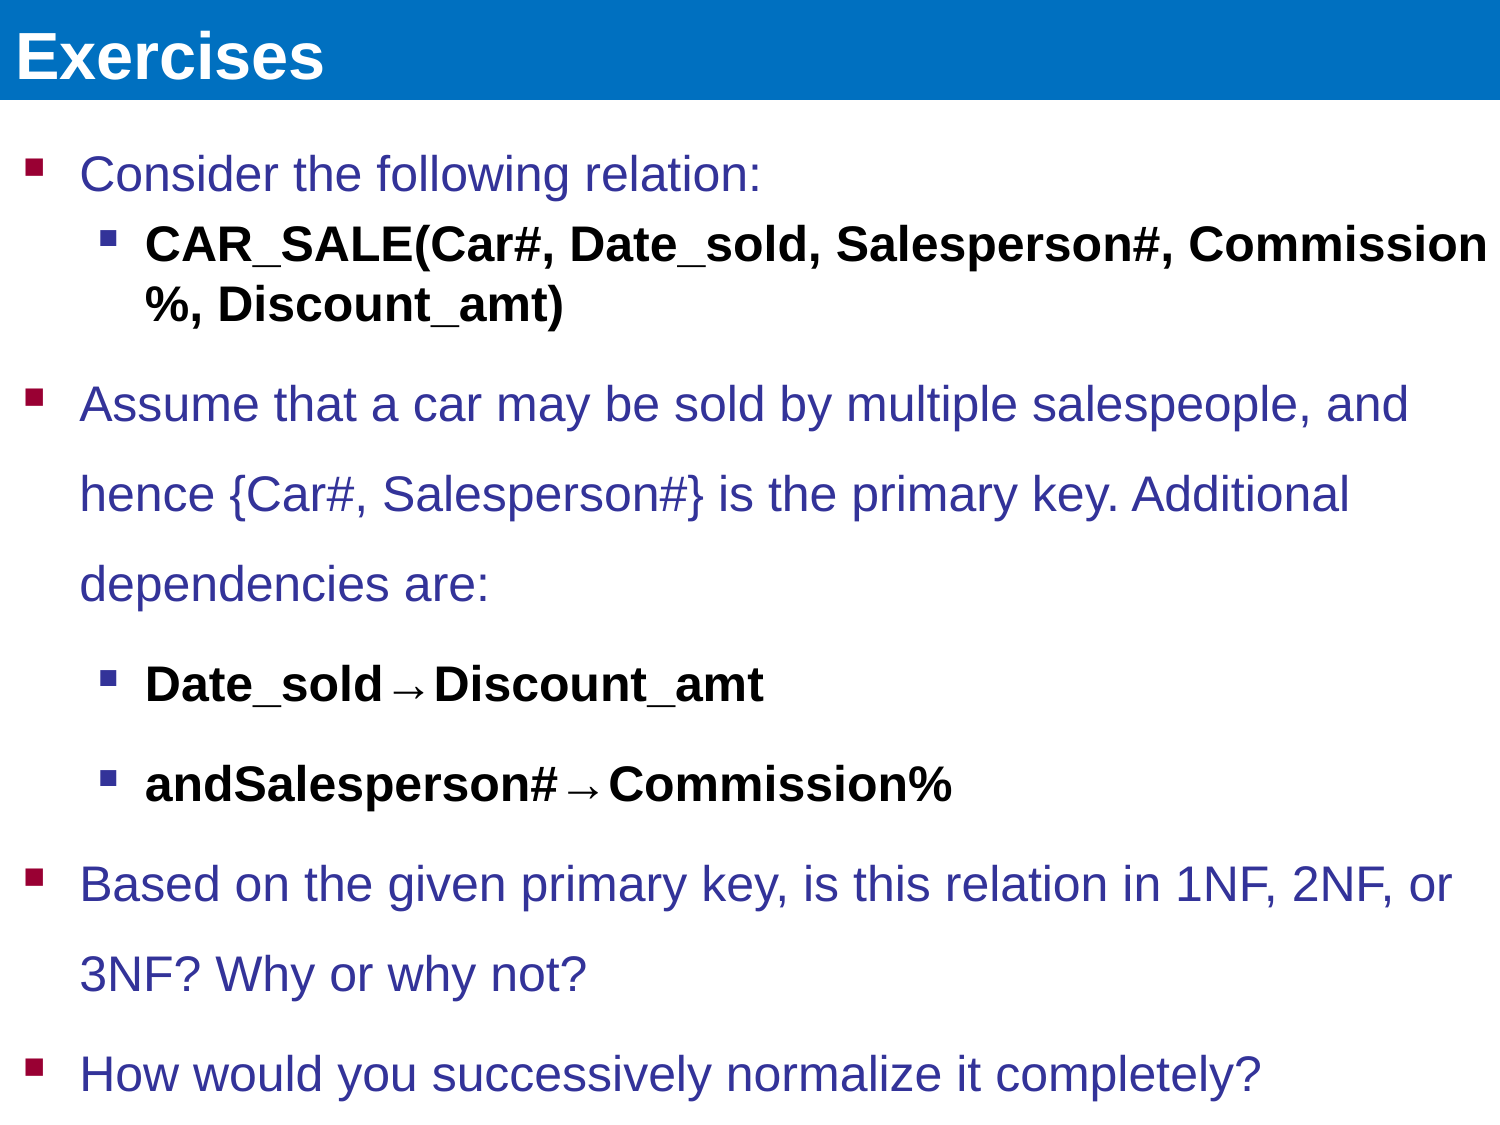

# Exercises
Consider the following relation:
CAR_SALE(Car#, Date_sold, Salesperson#, Commission%, Discount_amt)
Assume that a car may be sold by multiple salespeople, and hence {Car#, Salesperson#} is the primary key. Additional dependencies are:
Date_sold→Discount_amt
andSalesperson#→Commission%
Based on the given primary key, is this relation in 1NF, 2NF, or 3NF? Why or why not?
How would you successively normalize it completely?